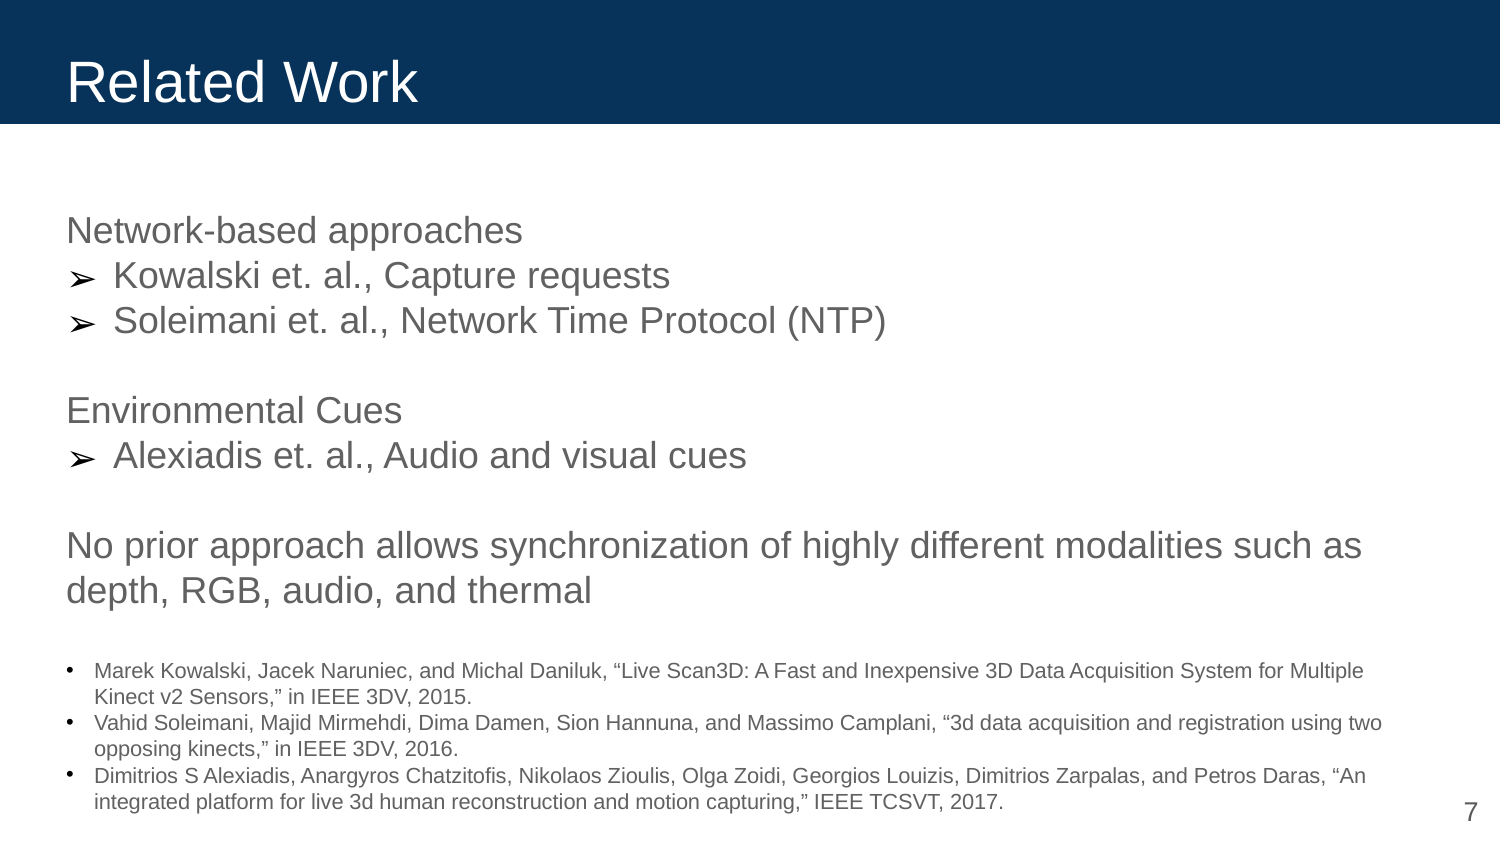

Related Work
Network-based approaches
Kowalski et. al., Capture requests
Soleimani et. al., Network Time Protocol (NTP)

Environmental Cues
Alexiadis et. al., Audio and visual cues

No prior approach allows synchronization of highly different modalities such as depth, RGB, audio, and thermal

Marek Kowalski, Jacek Naruniec, and Michal Daniluk, “Live Scan3D: A Fast and Inexpensive 3D Data Acquisition System for Multiple Kinect v2 Sensors,” in IEEE 3DV, 2015.
Vahid Soleimani, Majid Mirmehdi, Dima Damen, Sion Hannuna, and Massimo Camplani, “3d data acquisition and registration using two opposing kinects,” in IEEE 3DV, 2016.
Dimitrios S Alexiadis, Anargyros Chatzitofis, Nikolaos Zioulis, Olga Zoidi, Georgios Louizis, Dimitrios Zarpalas, and Petros Daras, “An integrated platform for live 3d human reconstruction and motion capturing,” IEEE TCSVT, 2017.
7